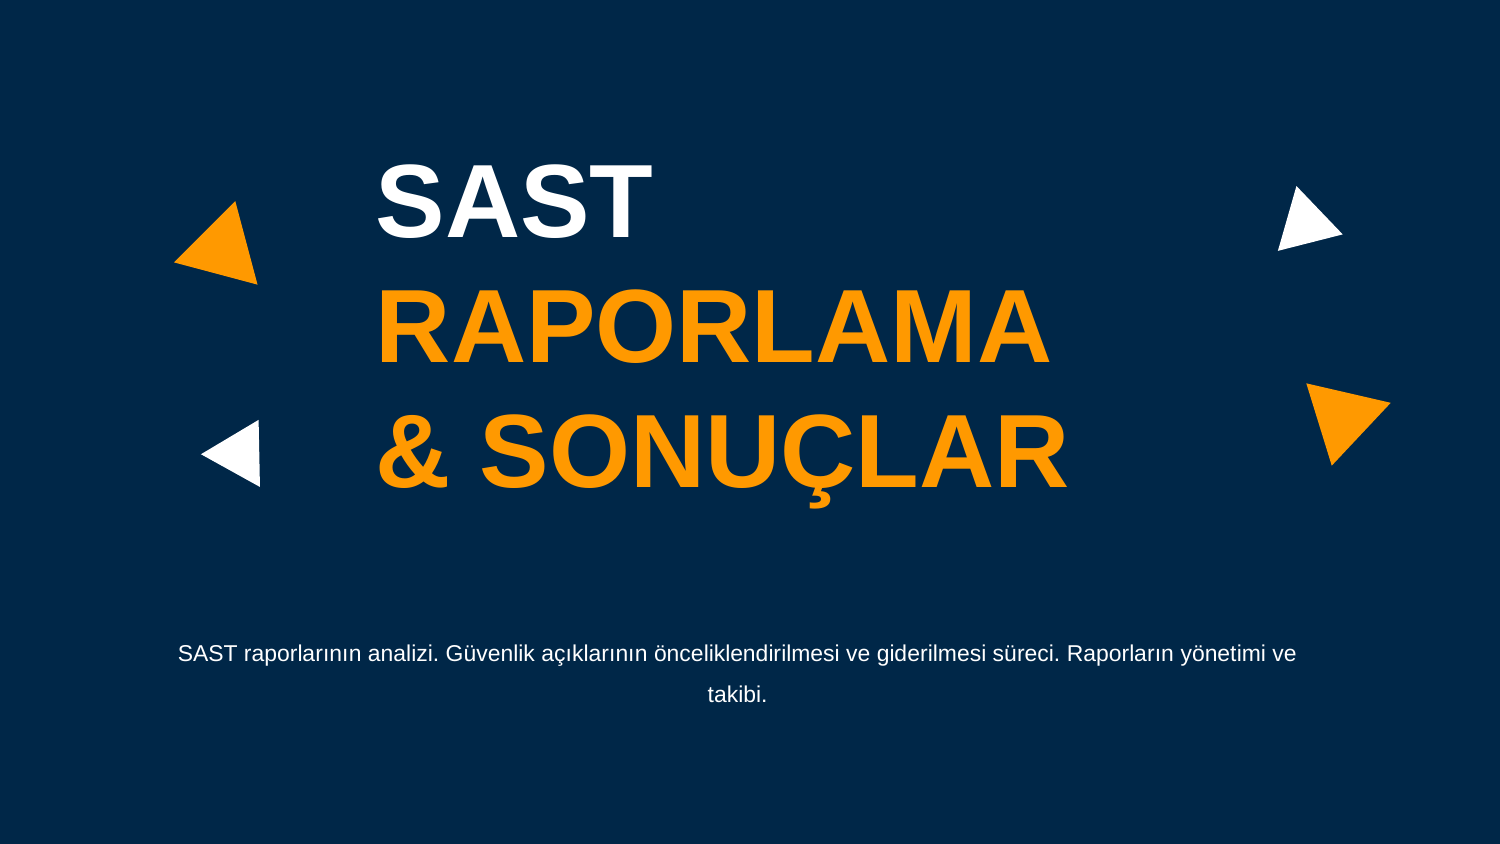

SAST
RAPORLAMA
& SONUÇLAR

SAST raporlarının analizi. Güvenlik açıklarının önceliklendirilmesi ve giderilmesi süreci. Raporların yönetimi ve takibi.